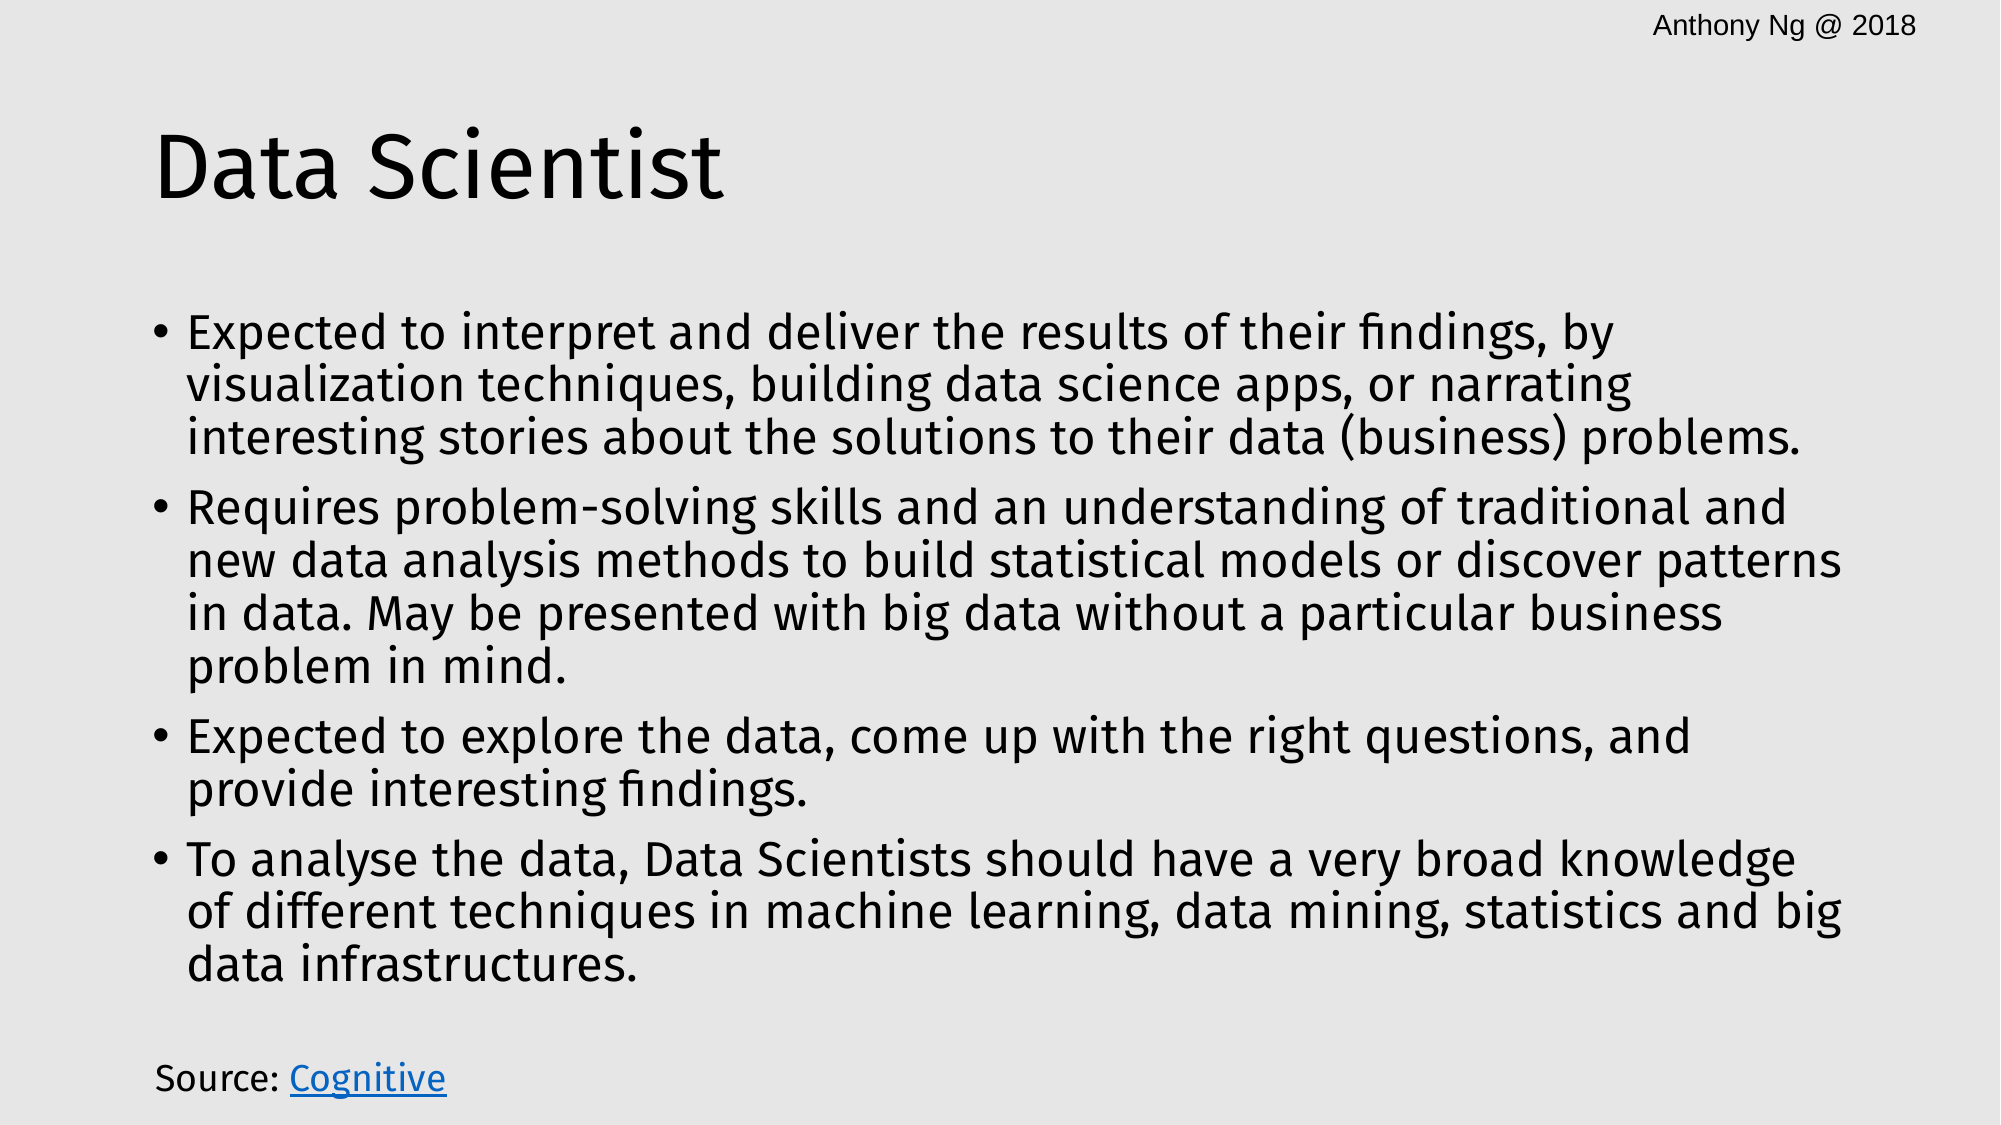

# Data Scientist
Expected to interpret and deliver the results of their findings, by visualization techniques, building data science apps, or narrating interesting stories about the solutions to their data (business) problems.
Requires problem-solving skills and an understanding of traditional and new data analysis methods to build statistical models or discover patterns in data. May be presented with big data without a particular business problem in mind.
Expected to explore the data, come up with the right questions, and provide interesting findings.
To analyse the data, Data Scientists should have a very broad knowledge of different techniques in machine learning, data mining, statistics and big data infrastructures.
Source: Cognitive